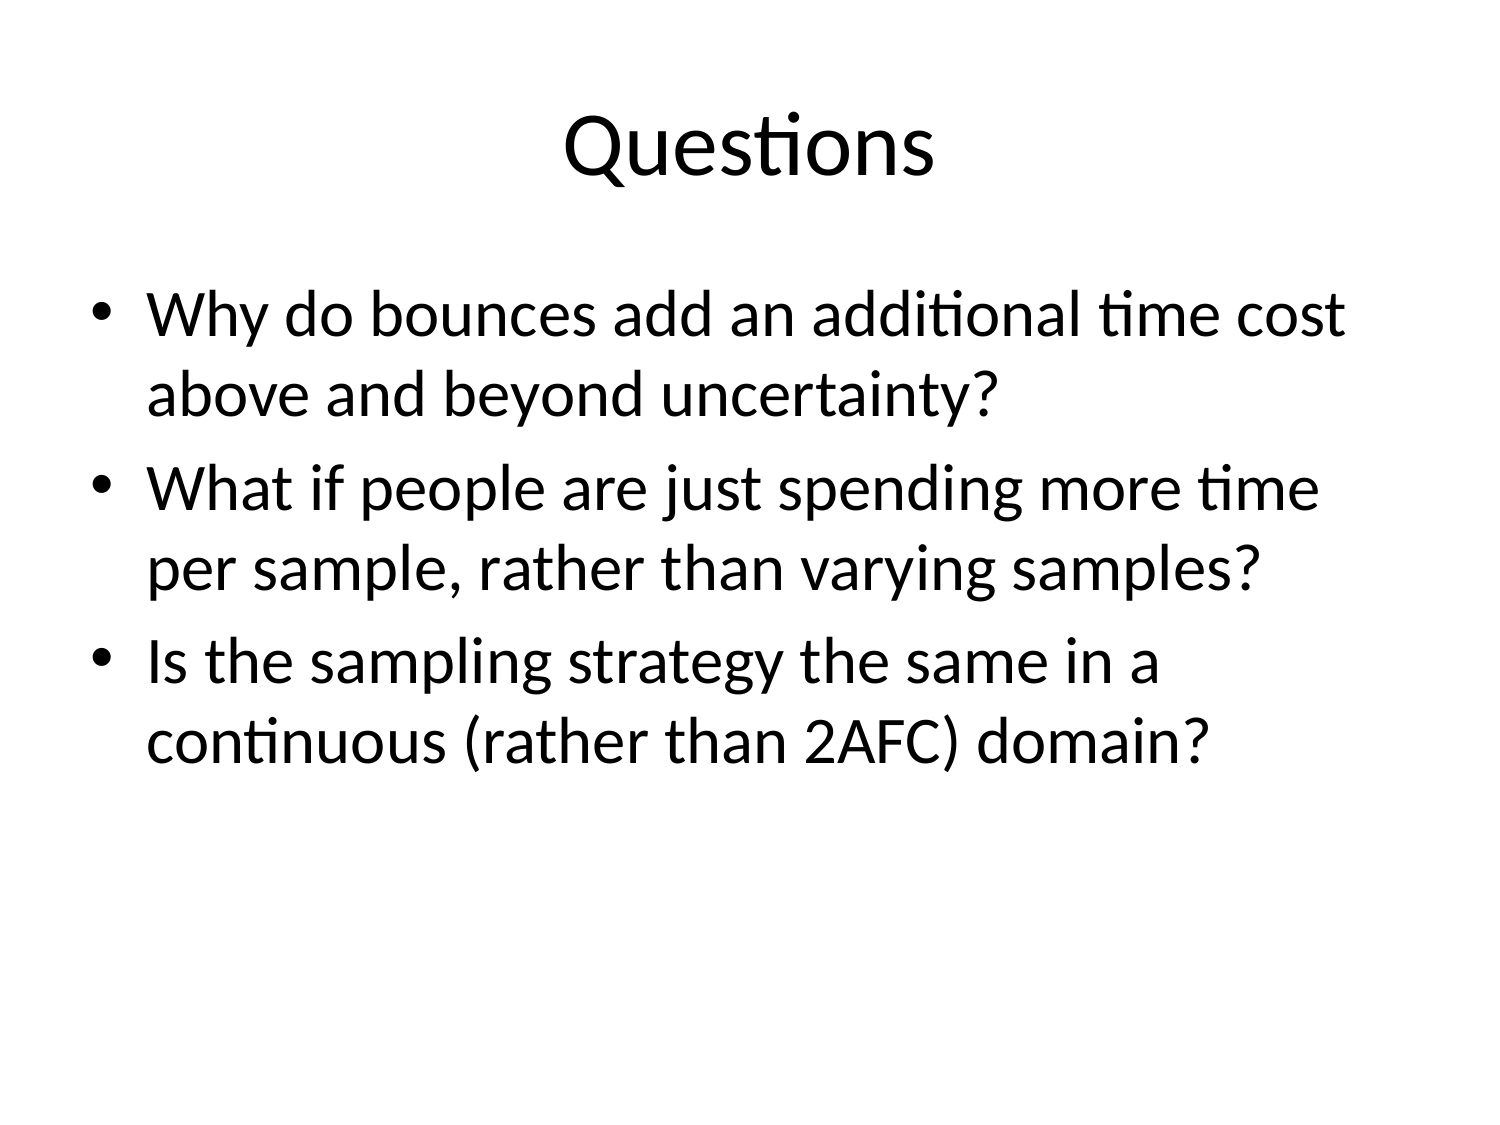

# Questions
Why do bounces add an additional time cost above and beyond uncertainty?
What if people are just spending more time per sample, rather than varying samples?
Is the sampling strategy the same in a continuous (rather than 2AFC) domain?